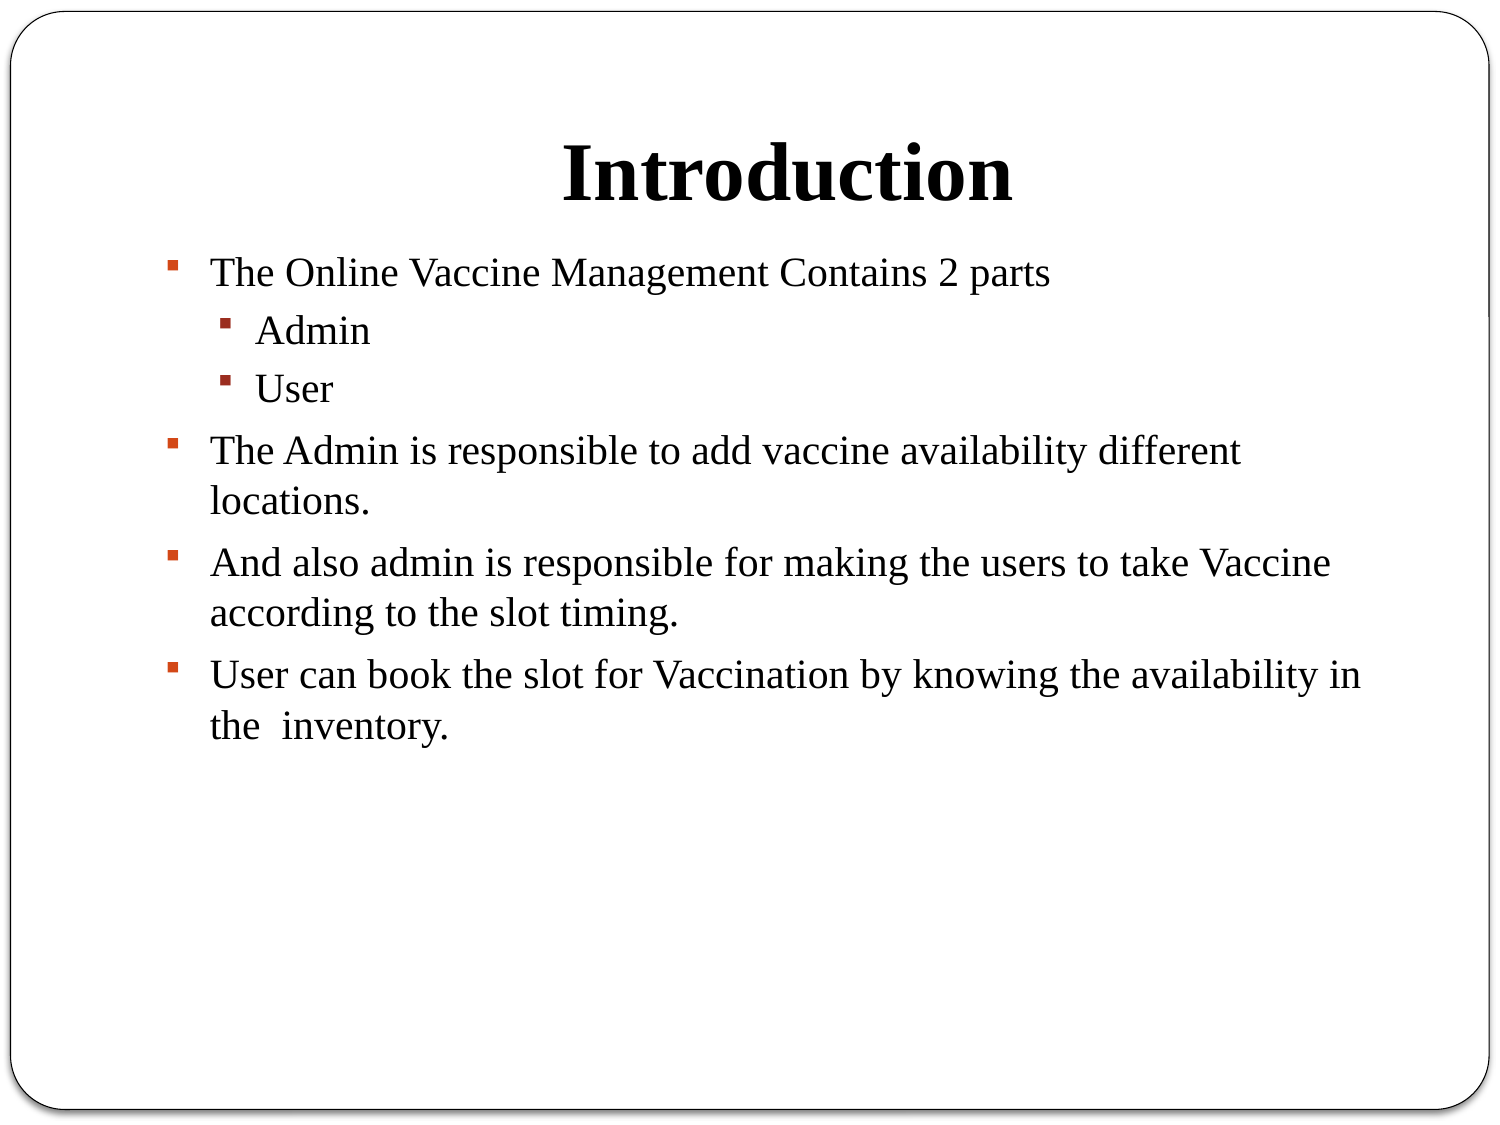

# Introduction
The Online Vaccine Management Contains 2 parts
Admin
User
The Admin is responsible to add vaccine availability different locations.
And also admin is responsible for making the users to take Vaccine according to the slot timing.
User can book the slot for Vaccination by knowing the availability in the  inventory.